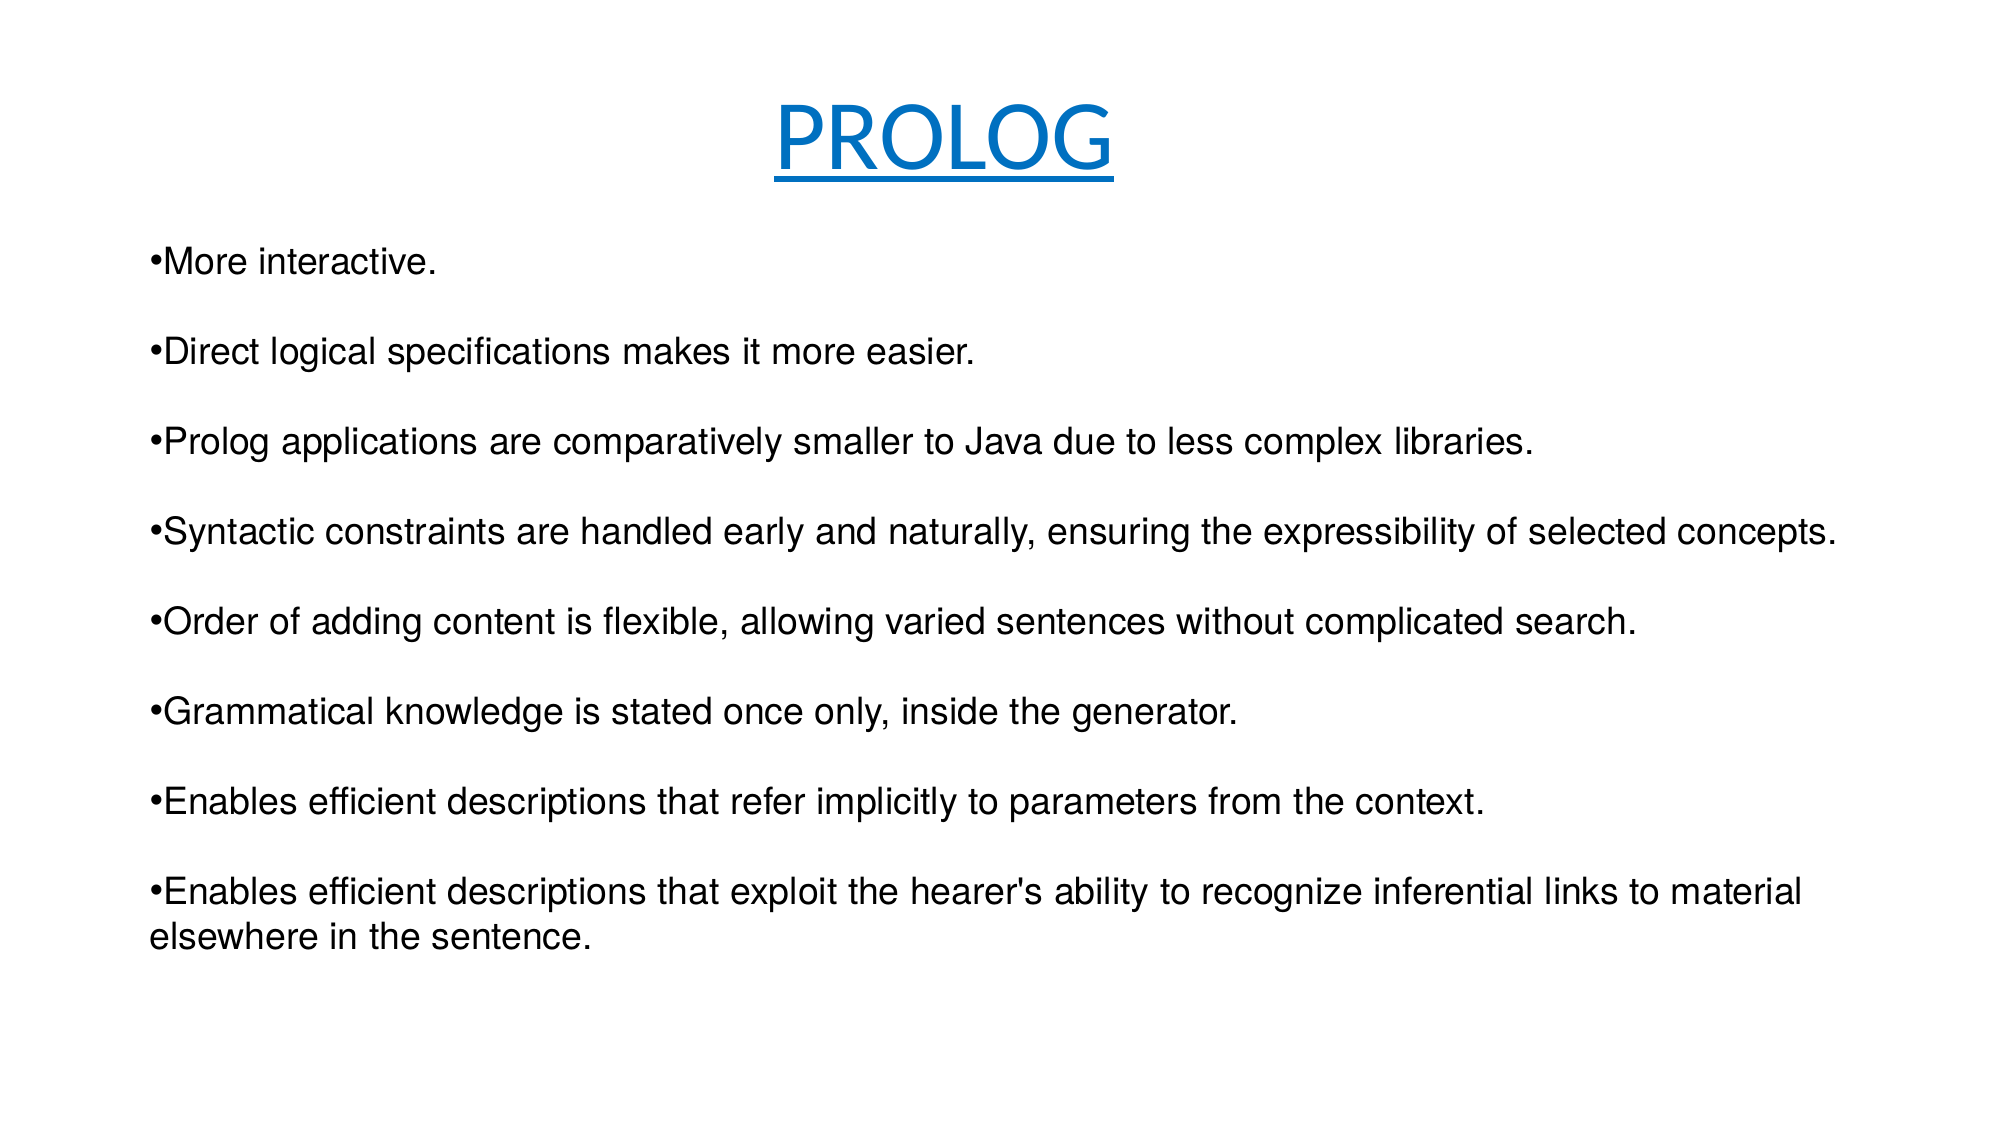

PROLOG
More interactive.

Direct logical specifications makes it more easier.

Prolog applications are comparatively smaller to Java due to less complex libraries.

Syntactic constraints are handled early and naturally, ensuring the expressibility of selected concepts.

Order of adding content is flexible, allowing varied sentences without complicated search.

Grammatical knowledge is stated once only, inside the generator.

Enables efficient descriptions that refer implicitly to parameters from the context.

Enables efficient descriptions that exploit the hearer's ability to recognize inferential links to material elsewhere in the sentence.